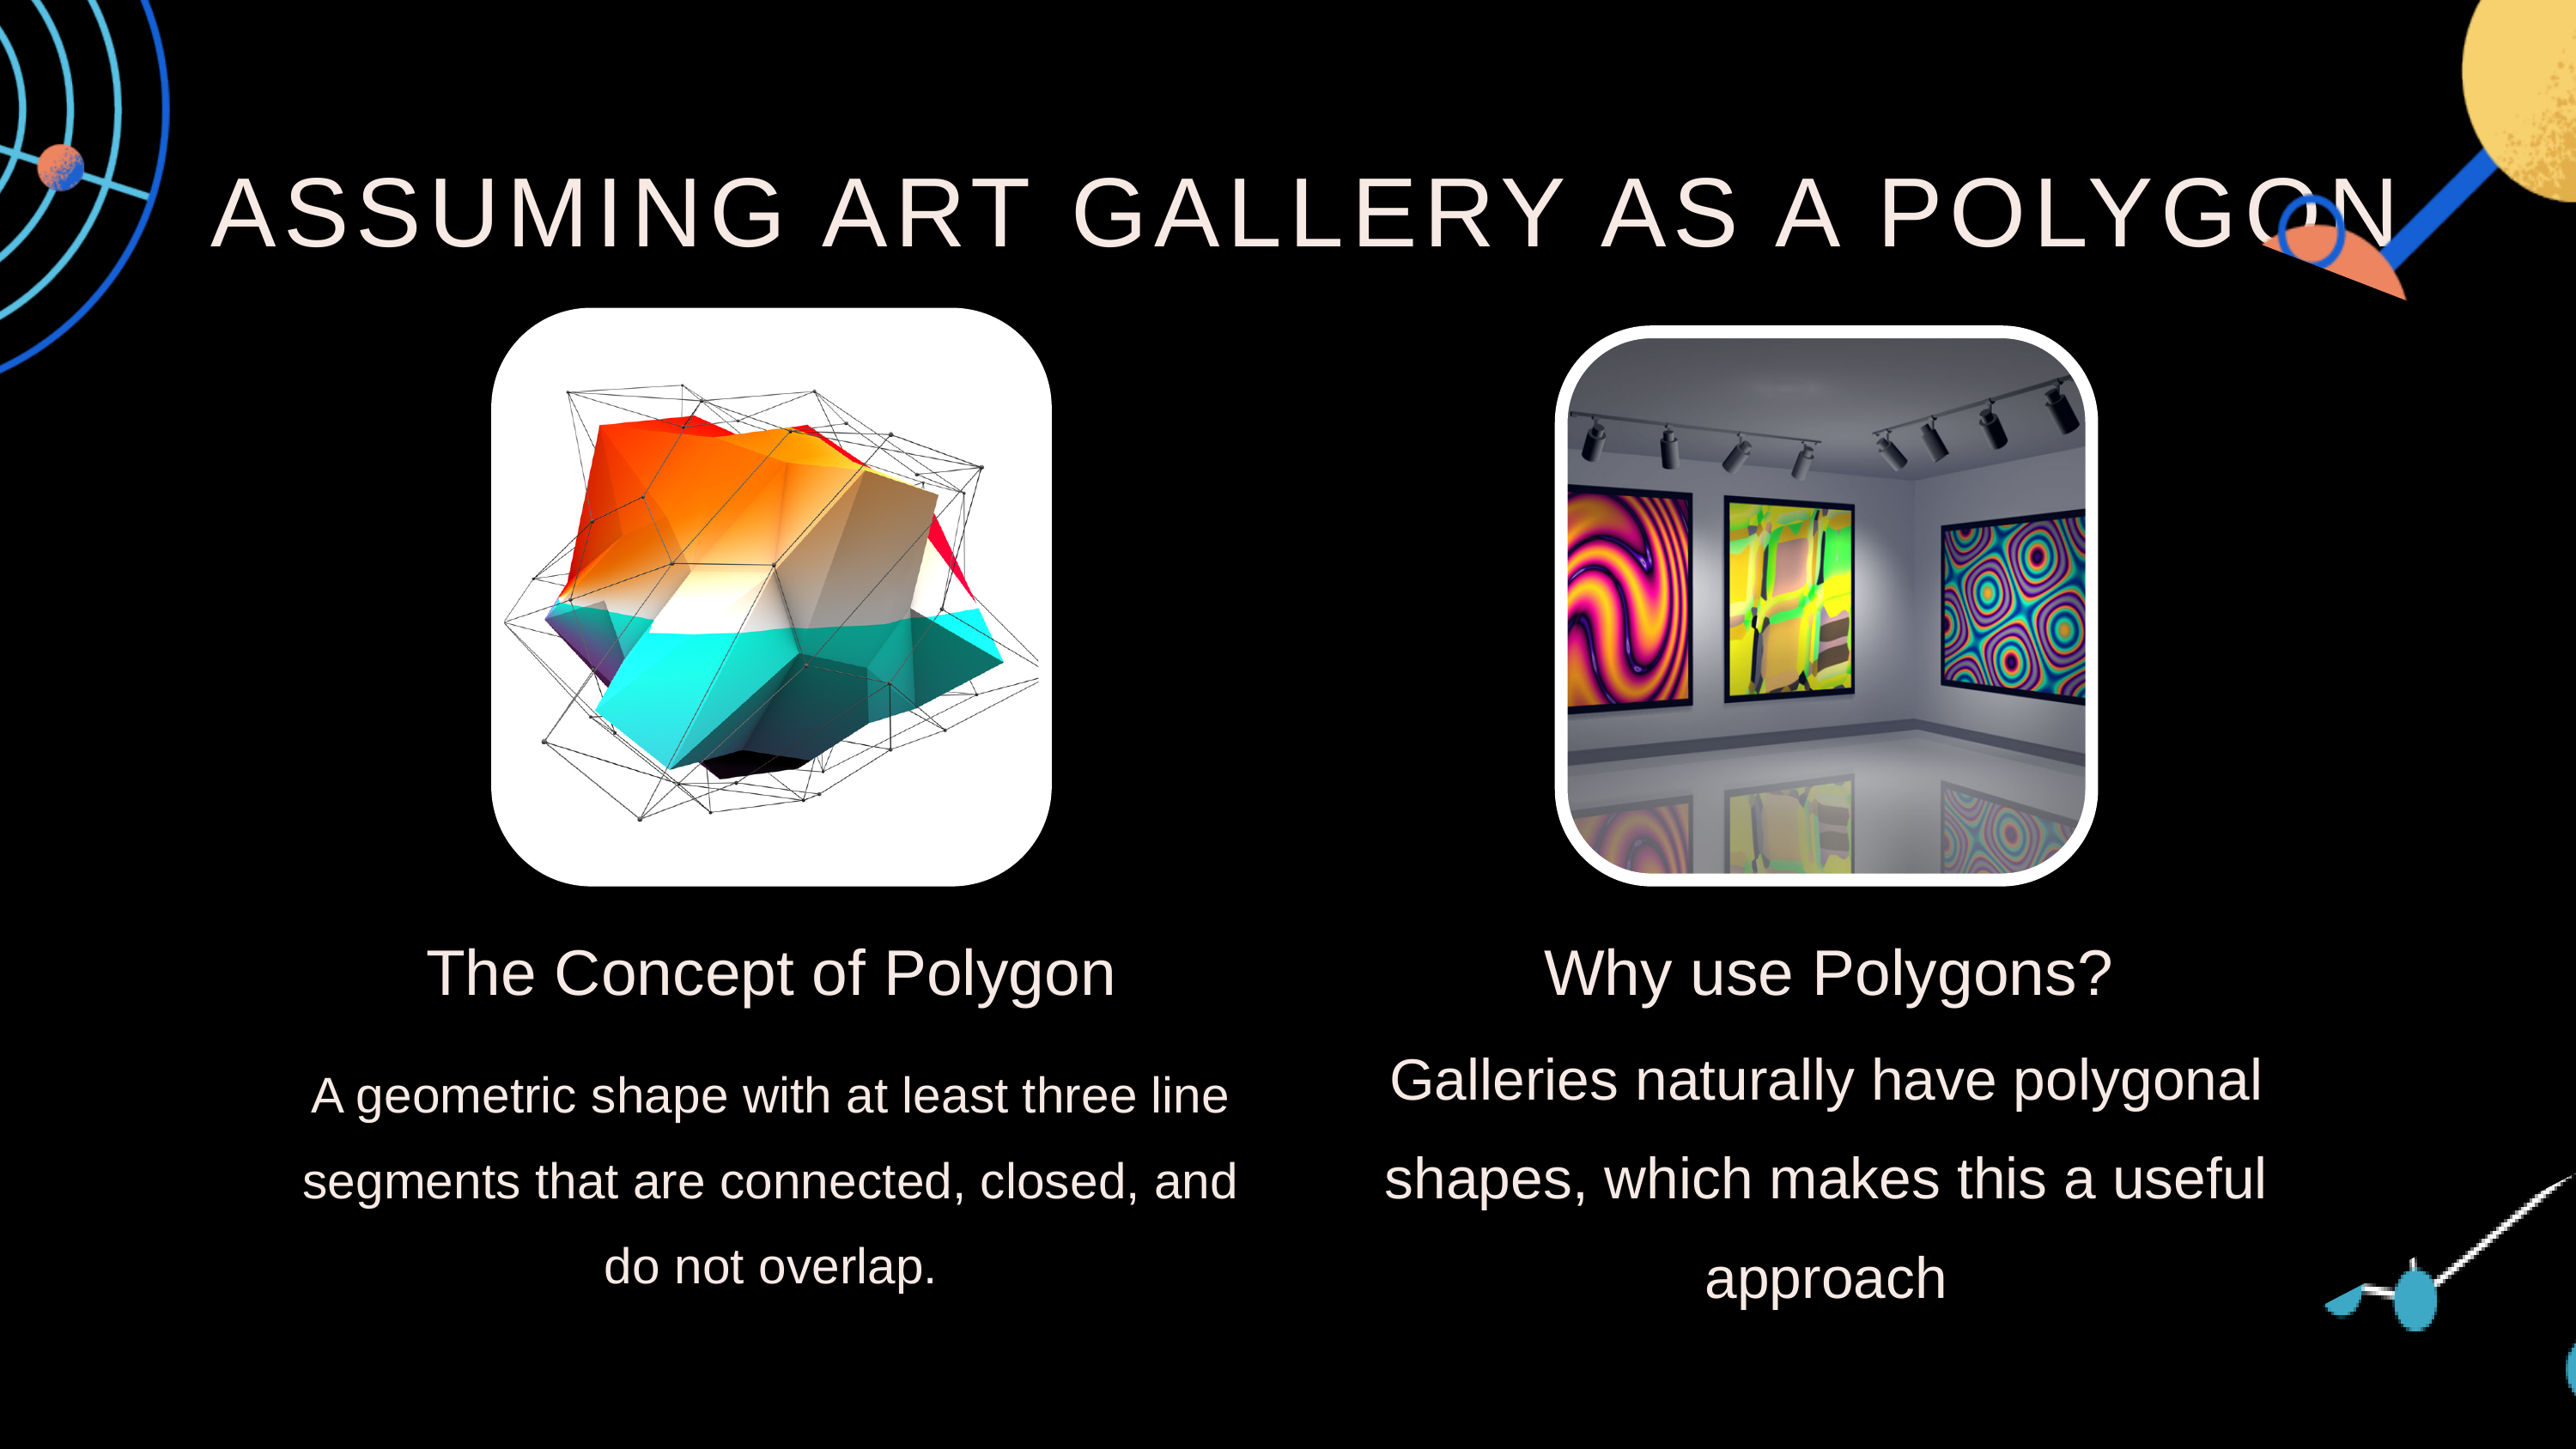

ASSUMING ART GALLERY AS A POLYGON

The Concept of Polygon
Why use Polygons?

A geometric shape with at least three line segments that are connected, closed, and do not overlap.

Galleries naturally have polygonal shapes, which makes this a useful approach